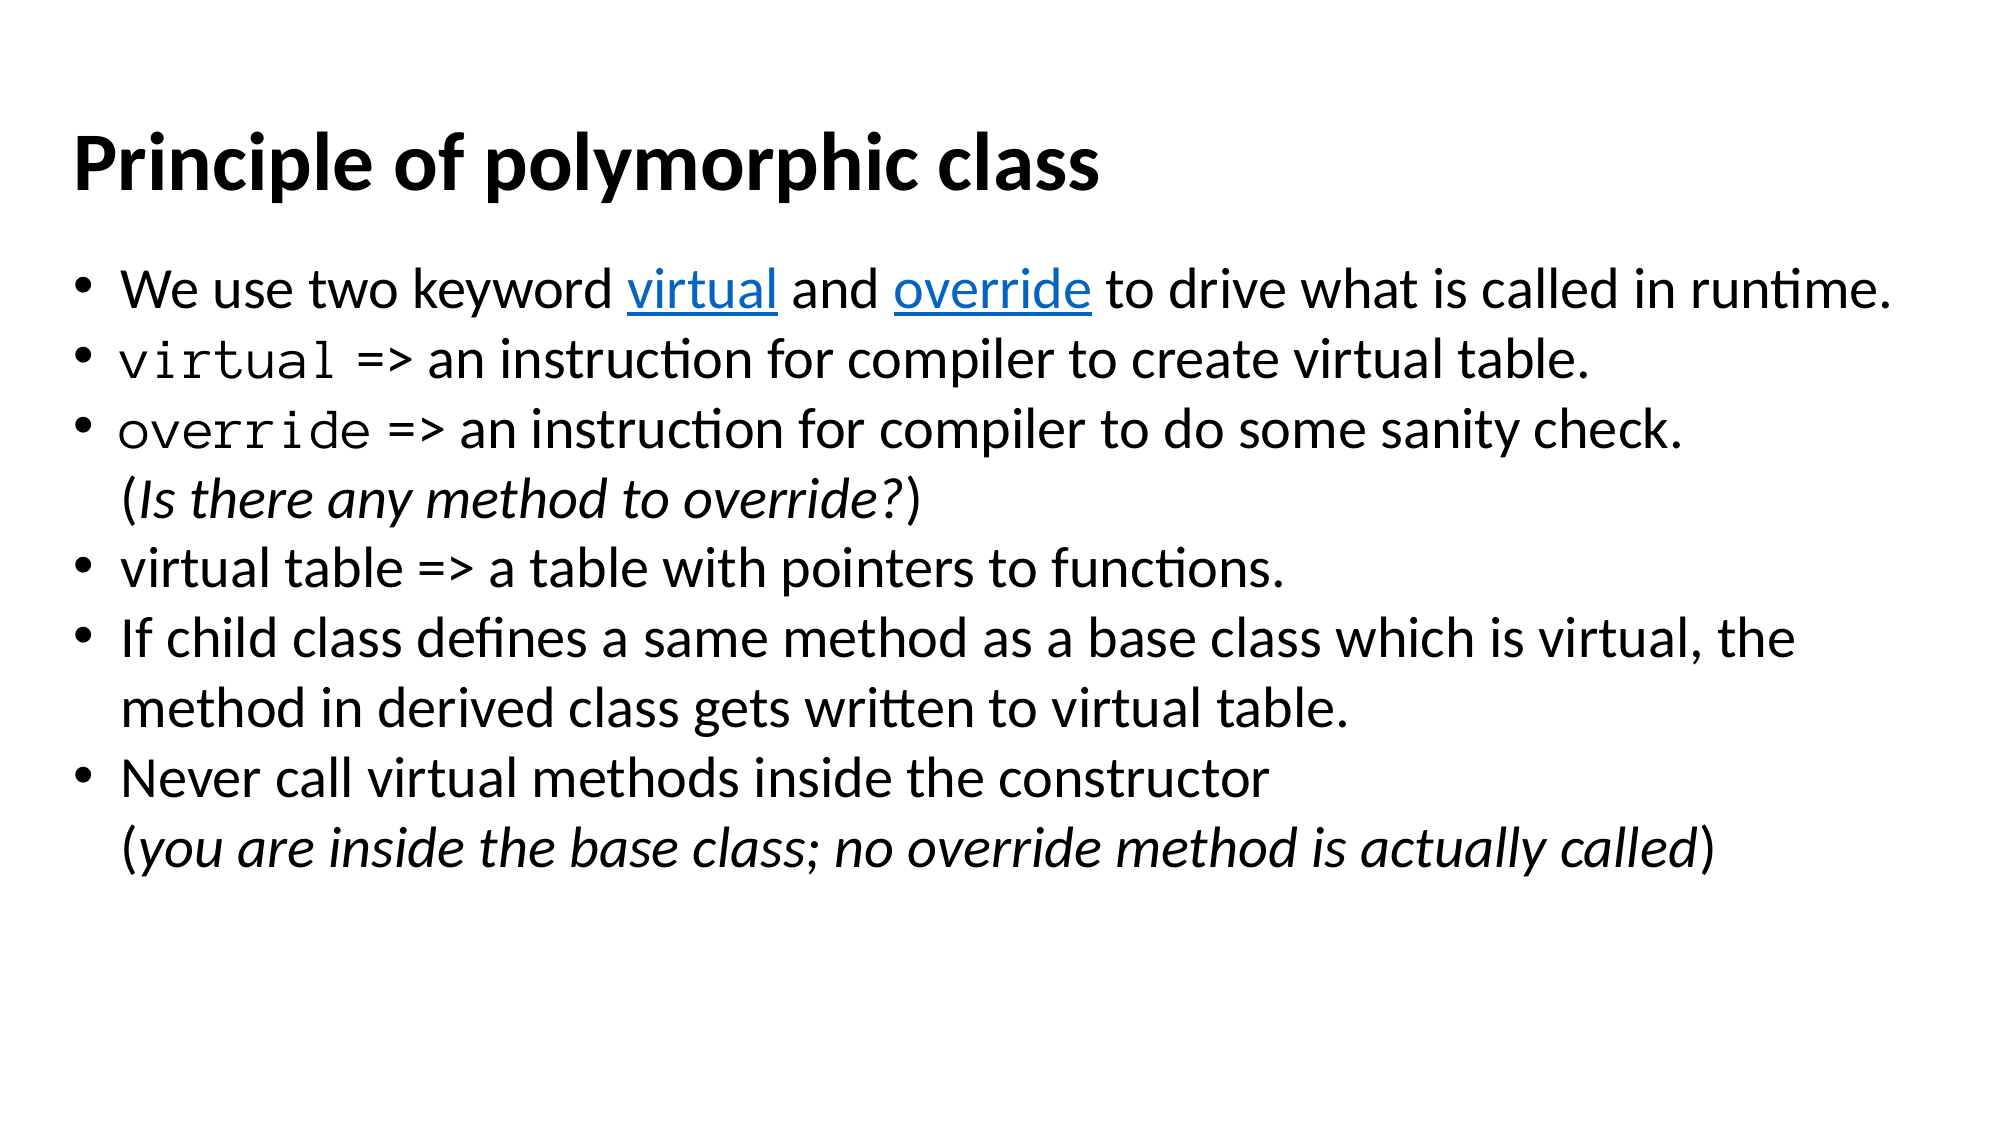

Principle of polymorphic class
We use two keyword virtual and override to drive what is called in runtime.
virtual => an instruction for compiler to create virtual table.
override => an instruction for compiler to do some sanity check.
(Is there any method to override?)
virtual table => a table with pointers to functions.
If child class defines a same method as a base class which is virtual, the method in derived class gets written to virtual table.
Never call virtual methods inside the constructor
(you are inside the base class; no override method is actually called)